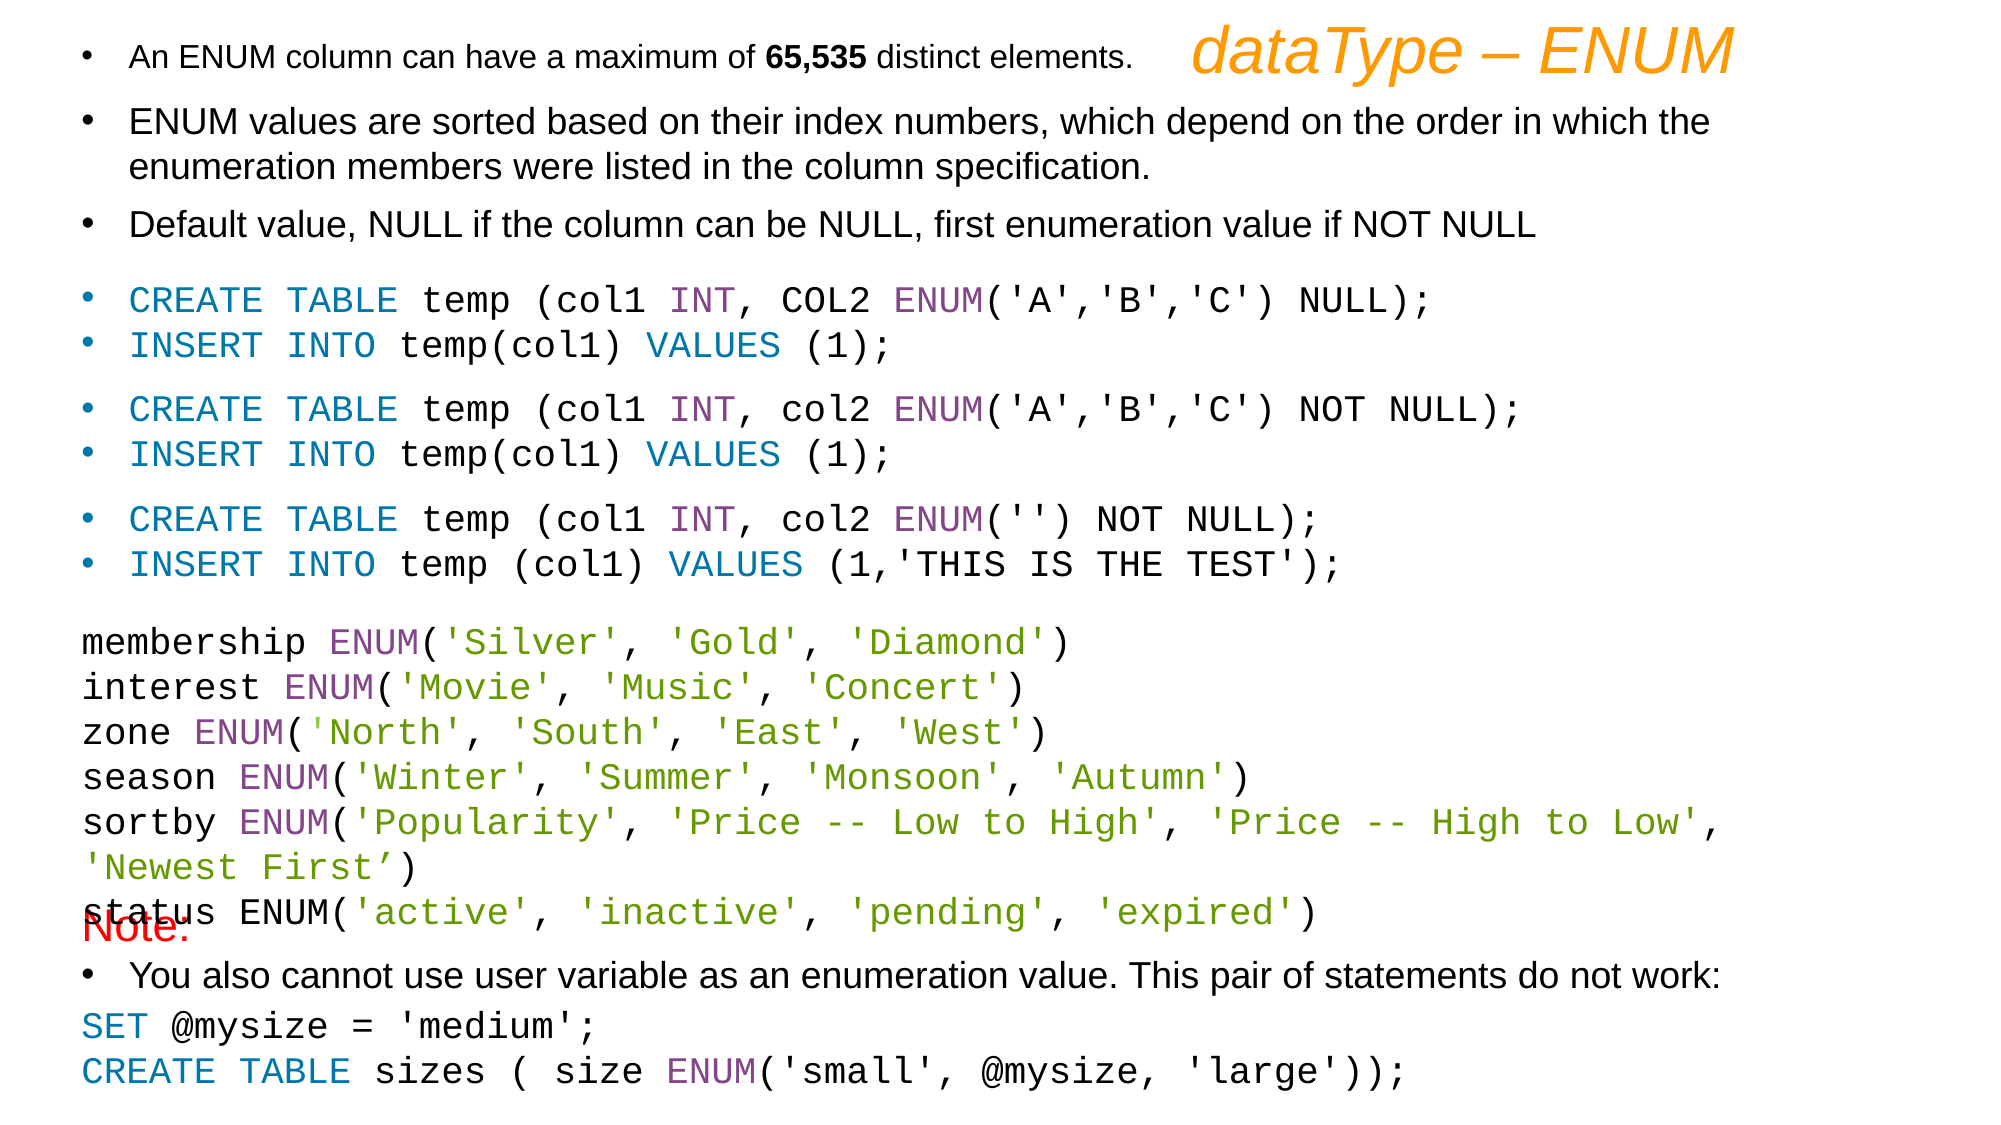

dataType – ENUM
An ENUM column can have a maximum of 65,535 distinct elements.
ENUM values are sorted based on their index numbers, which depend on the order in which the enumeration members were listed in the column specification.

Default value, NULL if the column can be NULL, first enumeration value if NOT NULL
CREATE TABLE temp (col1 INT, COL2 ENUM('A','B','C') NULL);
INSERT INTO temp(col1) VALUES (1);

CREATE TABLE temp (col1 INT, col2 ENUM('A','B','C') NOT NULL);
INSERT INTO temp(col1) VALUES (1);

CREATE TABLE temp (col1 INT, col2 ENUM('') NOT NULL);
INSERT INTO temp (col1) VALUES (1,'THIS IS THE TEST');
membership ENUM('Silver', 'Gold', 'Diamond')
interest ENUM('Movie', 'Music', 'Concert')
zone ENUM('North', 'South', 'East', 'West')
season ENUM('Winter', 'Summer', 'Monsoon', 'Autumn')
sortby ENUM('Popularity', 'Price -- Low to High', 'Price -- High to Low', 'Newest First’)
status ENUM('active', 'inactive', 'pending', 'expired')
Note:
You also cannot use user variable as an enumeration value. This pair of statements do not work:

SET @mysize = 'medium';
CREATE TABLE sizes ( size ENUM('small', @mysize, 'large'));